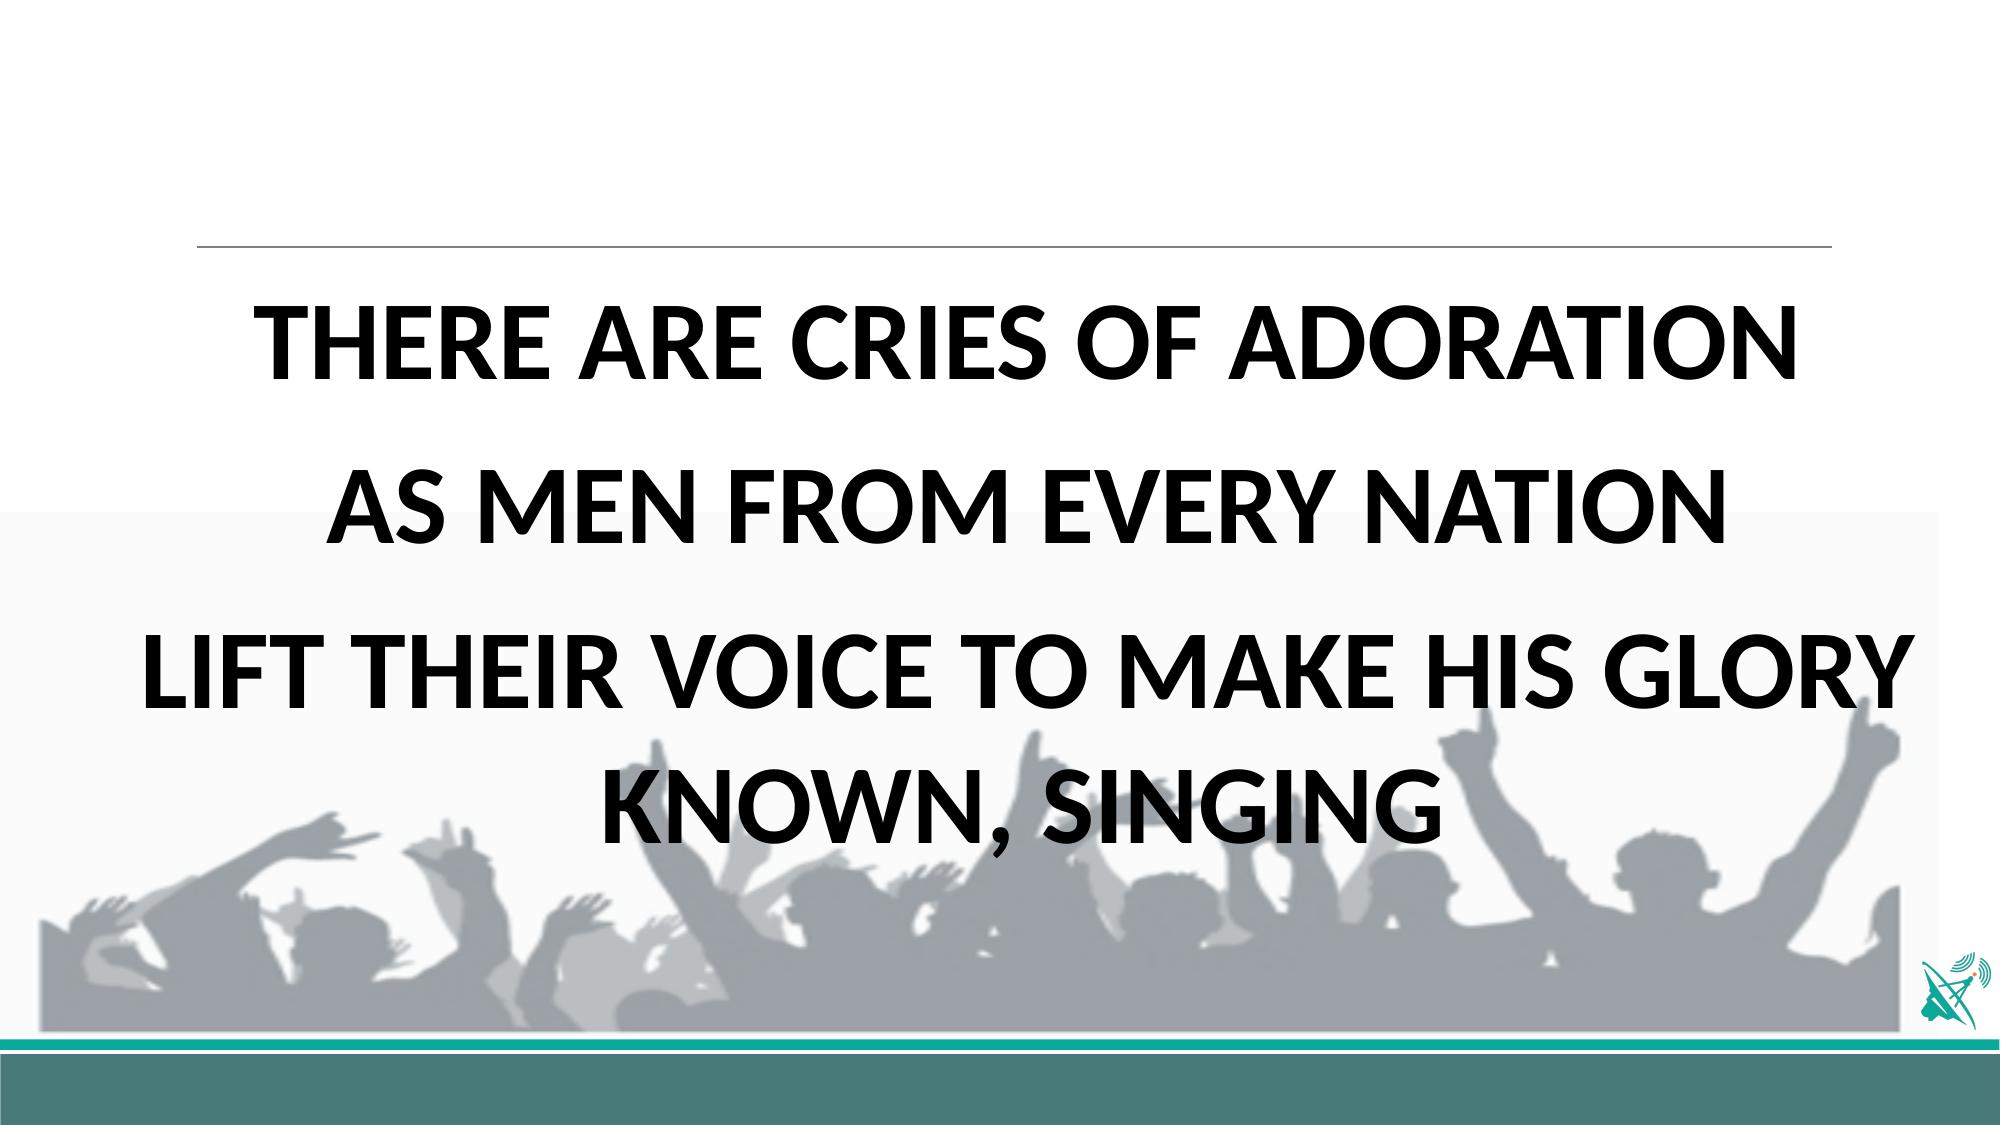

THERE ARE CRIES OF ADORATION
AS MEN FROM EVERY NATION
LIFT THEIR VOICE TO MAKE HIS GLORY KNOWN, SINGING